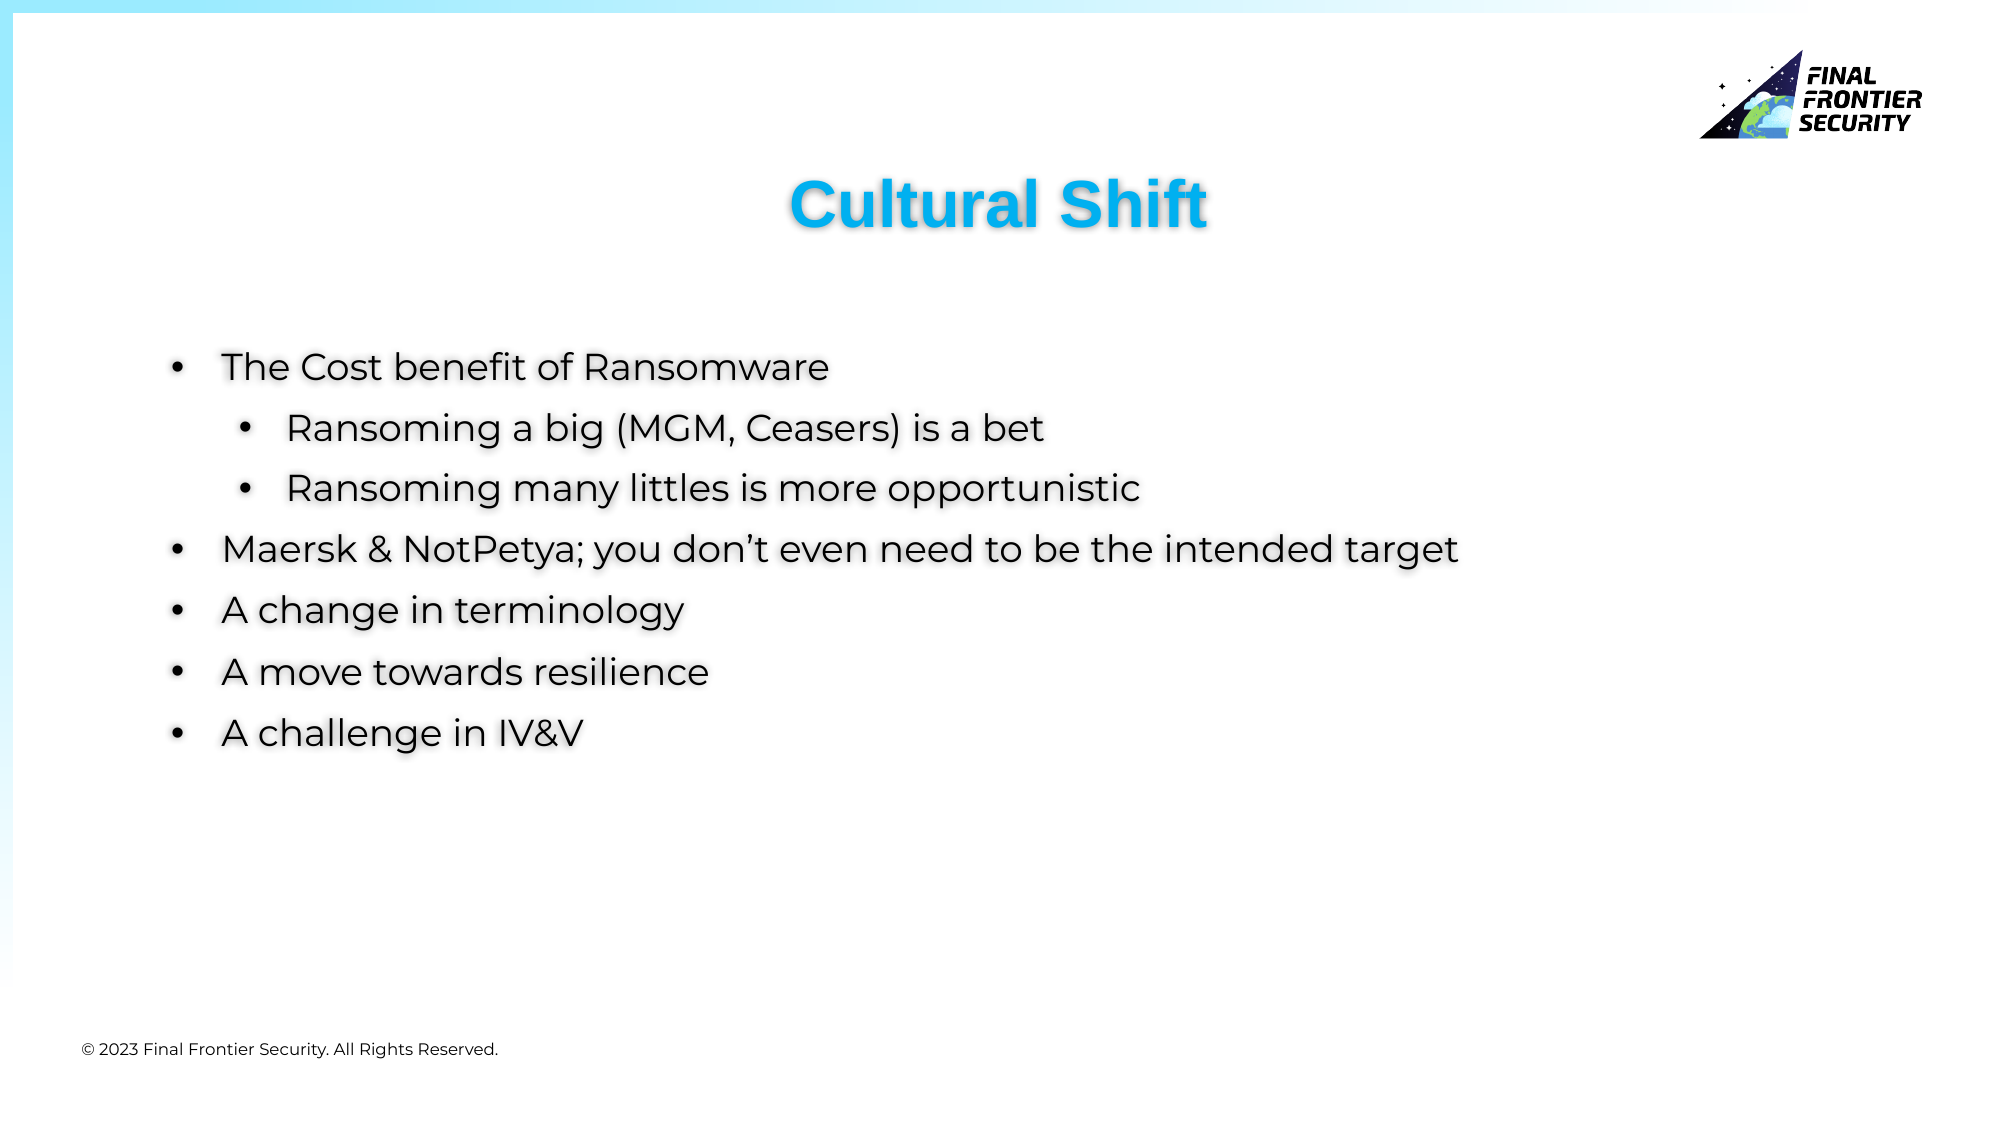

# Cultural Shift
The Cost benefit of Ransomware
Ransoming a big (MGM, Ceasers) is a bet
Ransoming many littles is more opportunistic
Maersk & NotPetya; you don’t even need to be the intended target
A change in terminology
A move towards resilience
A challenge in IV&V